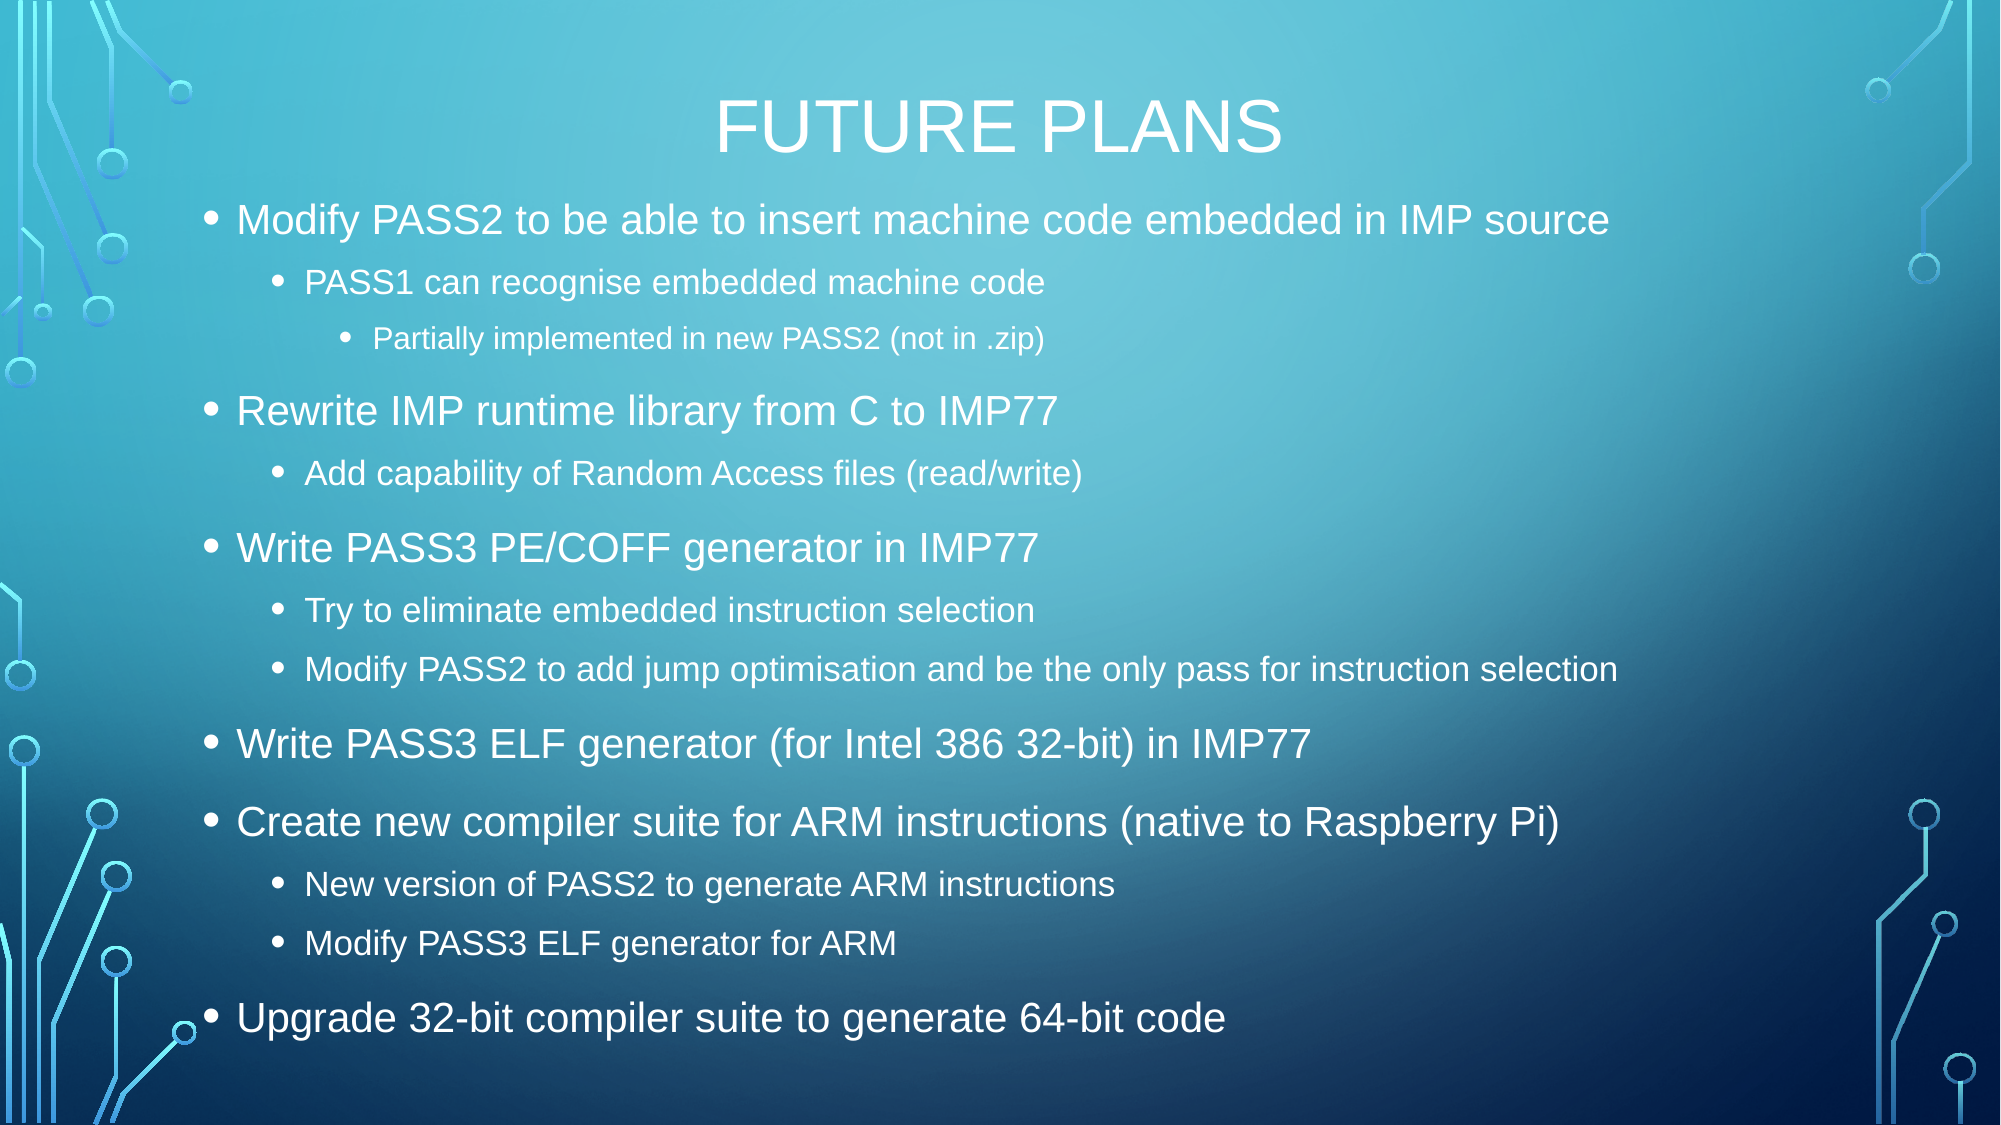

# Future Plans
Modify PASS2 to be able to insert machine code embedded in IMP source
PASS1 can recognise embedded machine code
Partially implemented in new PASS2 (not in .zip)
Rewrite IMP runtime library from C to IMP77
Add capability of Random Access files (read/write)
Write PASS3 PE/COFF generator in IMP77
Try to eliminate embedded instruction selection
Modify PASS2 to add jump optimisation and be the only pass for instruction selection
Write PASS3 ELF generator (for Intel 386 32-bit) in IMP77
Create new compiler suite for ARM instructions (native to Raspberry Pi)
New version of PASS2 to generate ARM instructions
Modify PASS3 ELF generator for ARM
Upgrade 32-bit compiler suite to generate 64-bit code